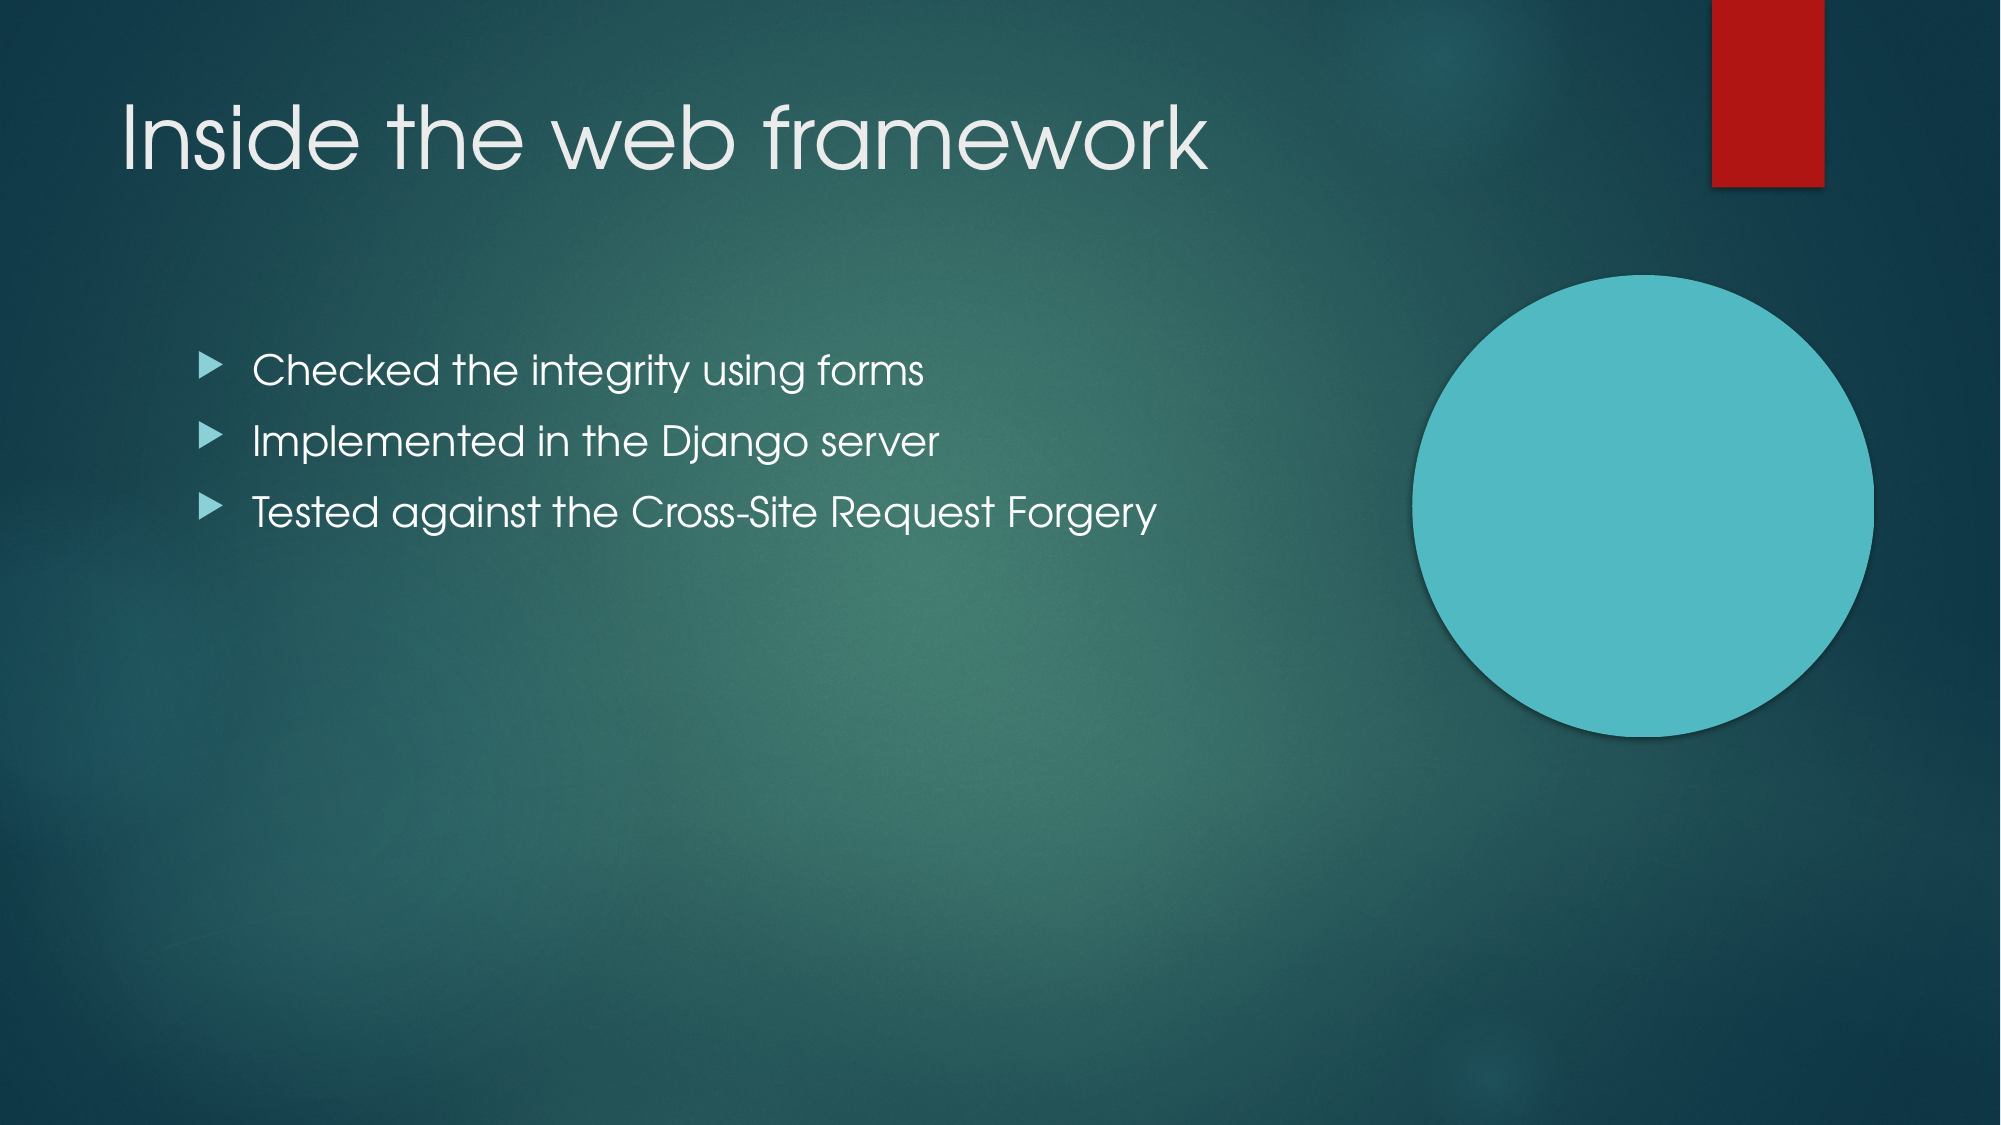

Inside the web framework
Checked the integrity using forms
Implemented in the Django server
Tested against the Cross-Site Request Forgery